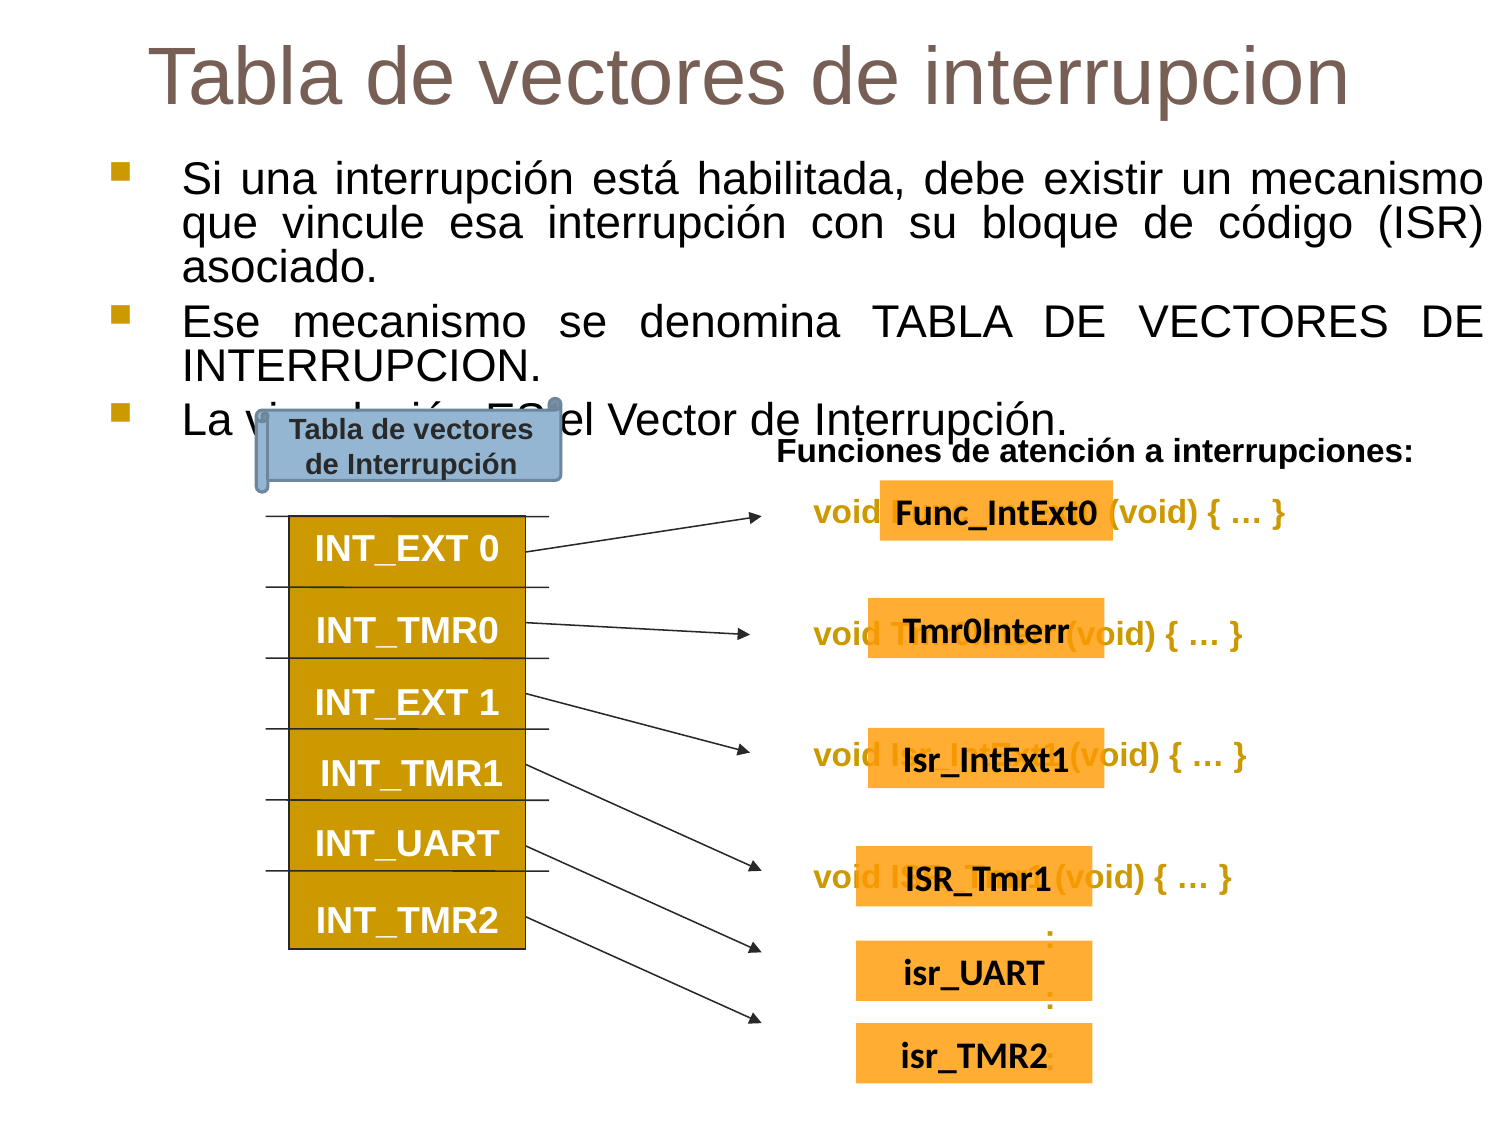

Tabla de vectores de interrupcion
Si una interrupción está habilitada, debe existir un mecanismo que vincule esa interrupción con su bloque de código (ISR) asociado.
Ese mecanismo se denomina TABLA DE VECTORES DE INTERRUPCION.
La vinculación ES el Vector de Interrupción.
Tabla de vectores de Interrupción
Funciones de atención a interrupciones:
    void Func_IntExt0 (void) { … }

    void Tmr0Interr (void) { … }

    void Isr_IntExt1 (void) { … }

    void ISR_Tmr1 (void) { … }
                             :
                             :
                             :
Func_IntExt0

INT_EXT 0

Tmr0Interr
INT_TMR0

INT_EXT 1

Isr_IntExt1

 INT_TMR1

INT_UART

 ISR_Tmr1

INT_TMR2

isr_UART
isr_TMR2